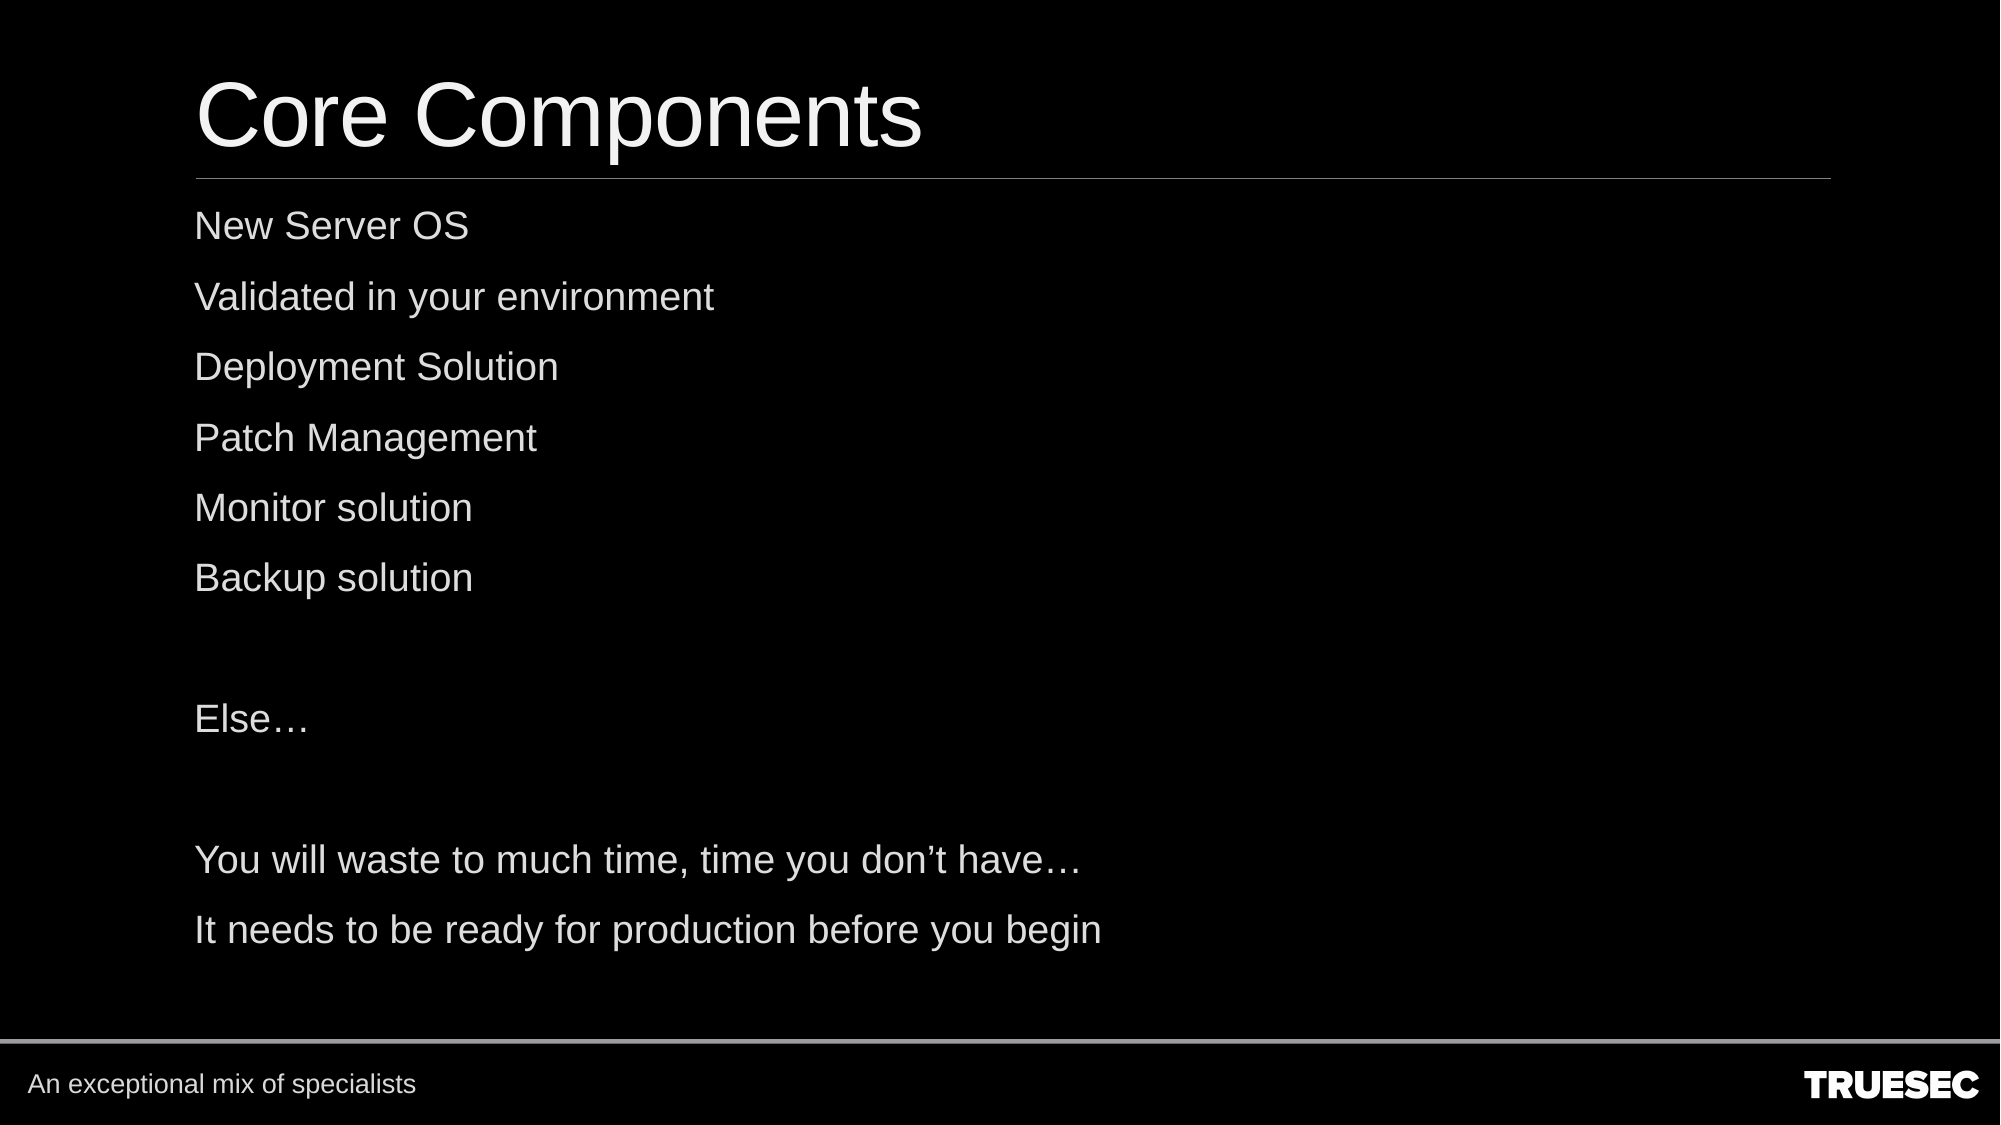

# Core Components
New Server OS
Validated in your environment
Deployment Solution
Patch Management
Monitor solution
Backup solution

Else…

You will waste to much time, time you don’t have…
It needs to be ready for production before you begin